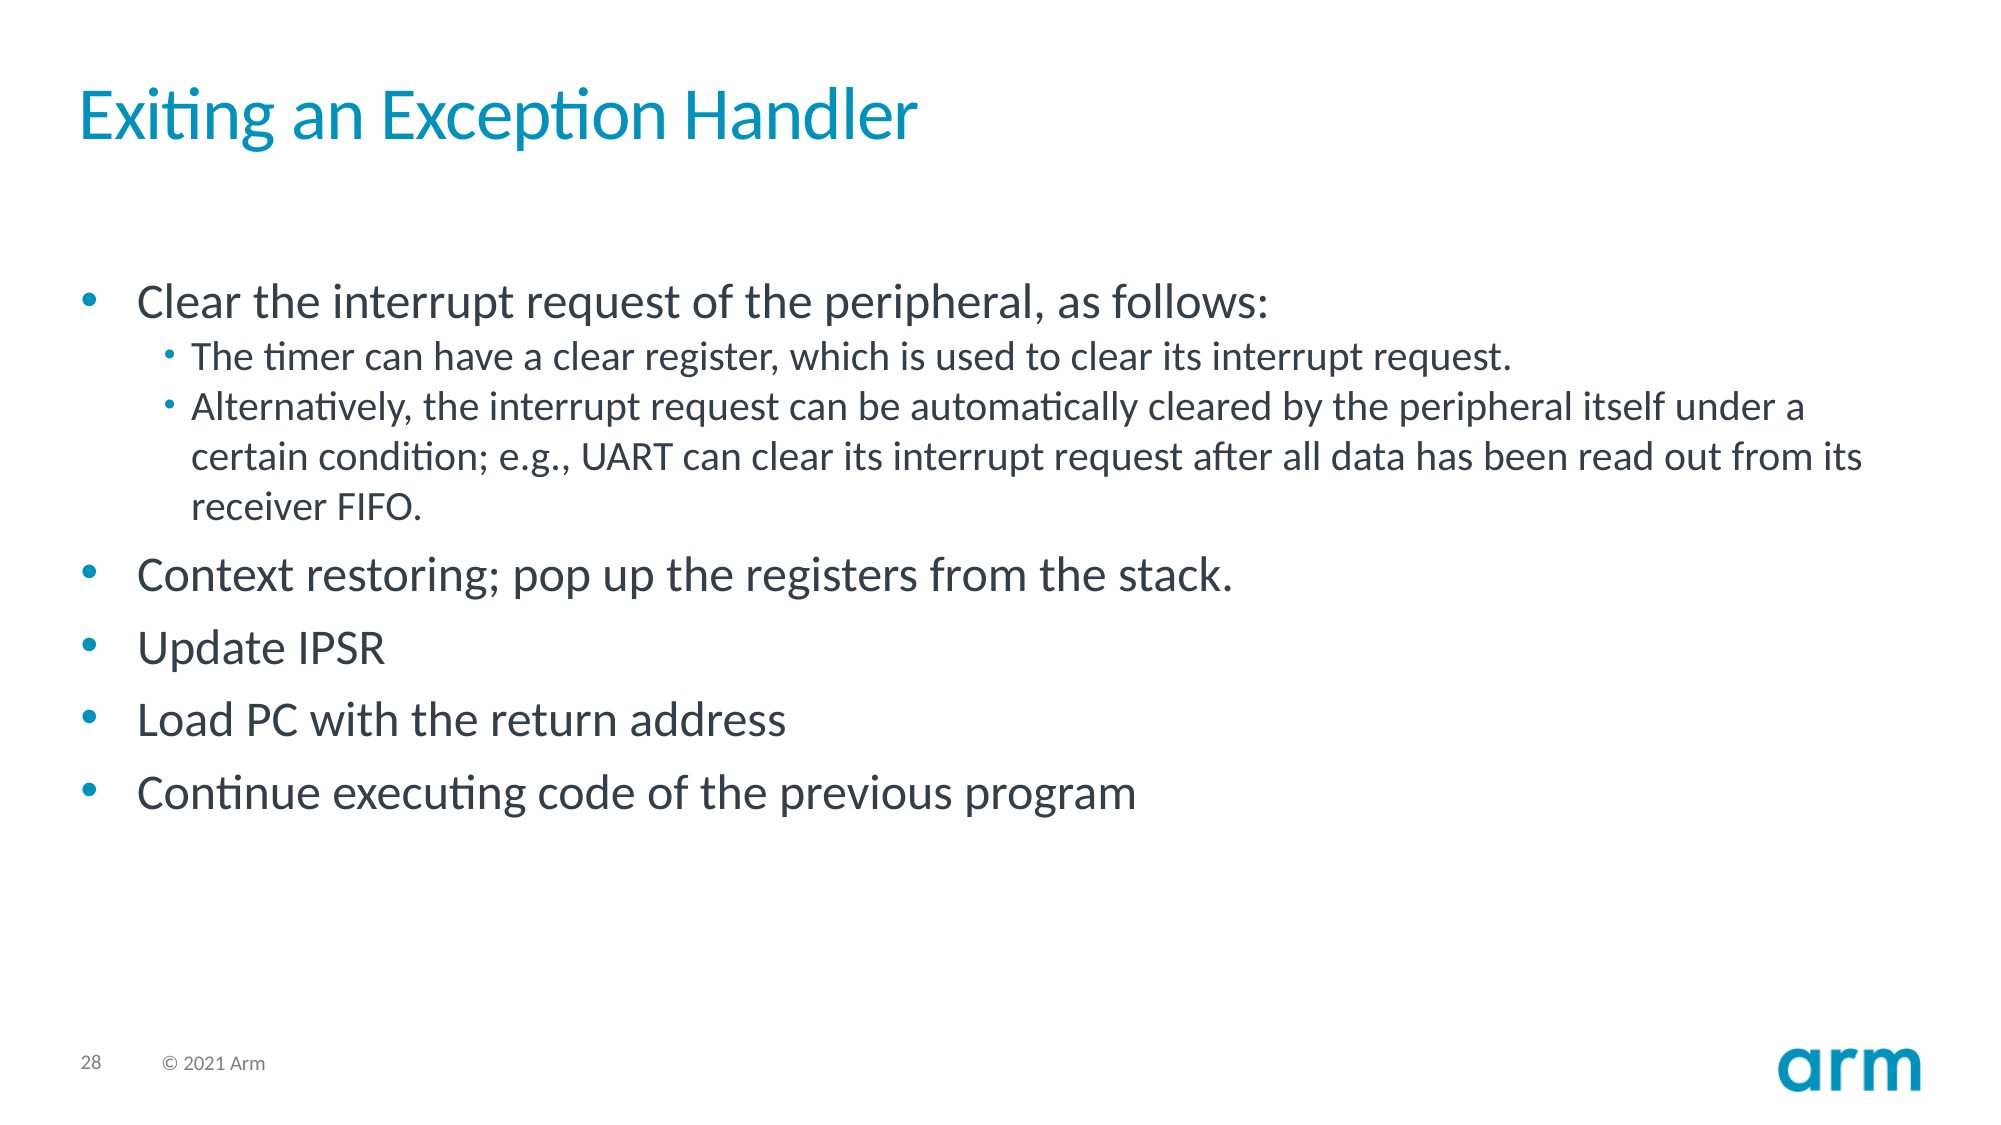

# Exiting an Exception Handler
Clear the interrupt request of the peripheral, as follows:
The timer can have a clear register, which is used to clear its interrupt request.
Alternatively, the interrupt request can be automatically cleared by the peripheral itself under a certain condition; e.g., UART can clear its interrupt request after all data has been read out from its receiver FIFO.
Context restoring; pop up the registers from the stack.
Update IPSR
Load PC with the return address
Continue executing code of the previous program